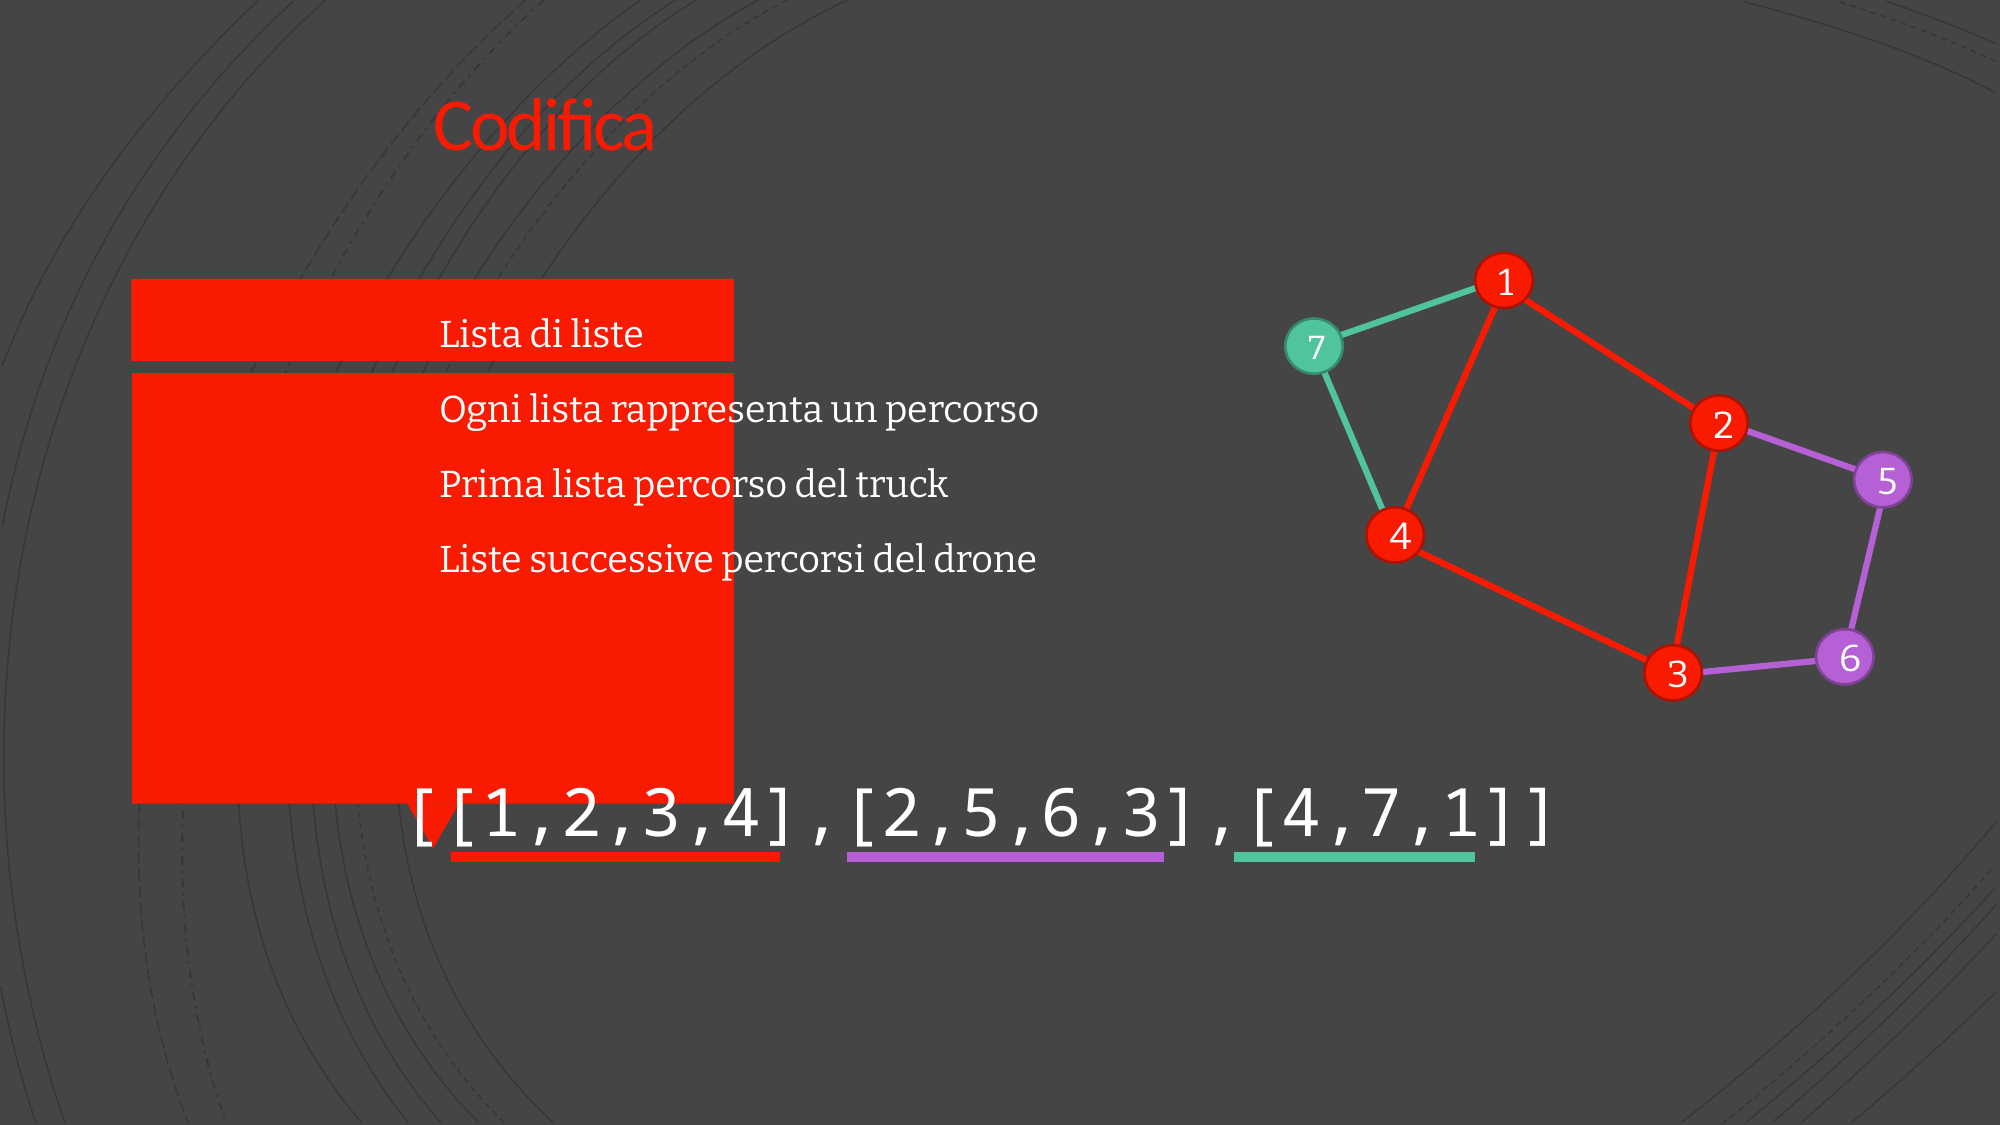

# Codifica

Lista di liste
Ogni lista rappresenta un percorso
Prima lista percorso del truck
Liste successive percorsi del drone

[[1,2,3,4],[2,5,6,3],[4,7,1]]
1

7
2

5
4
6
3